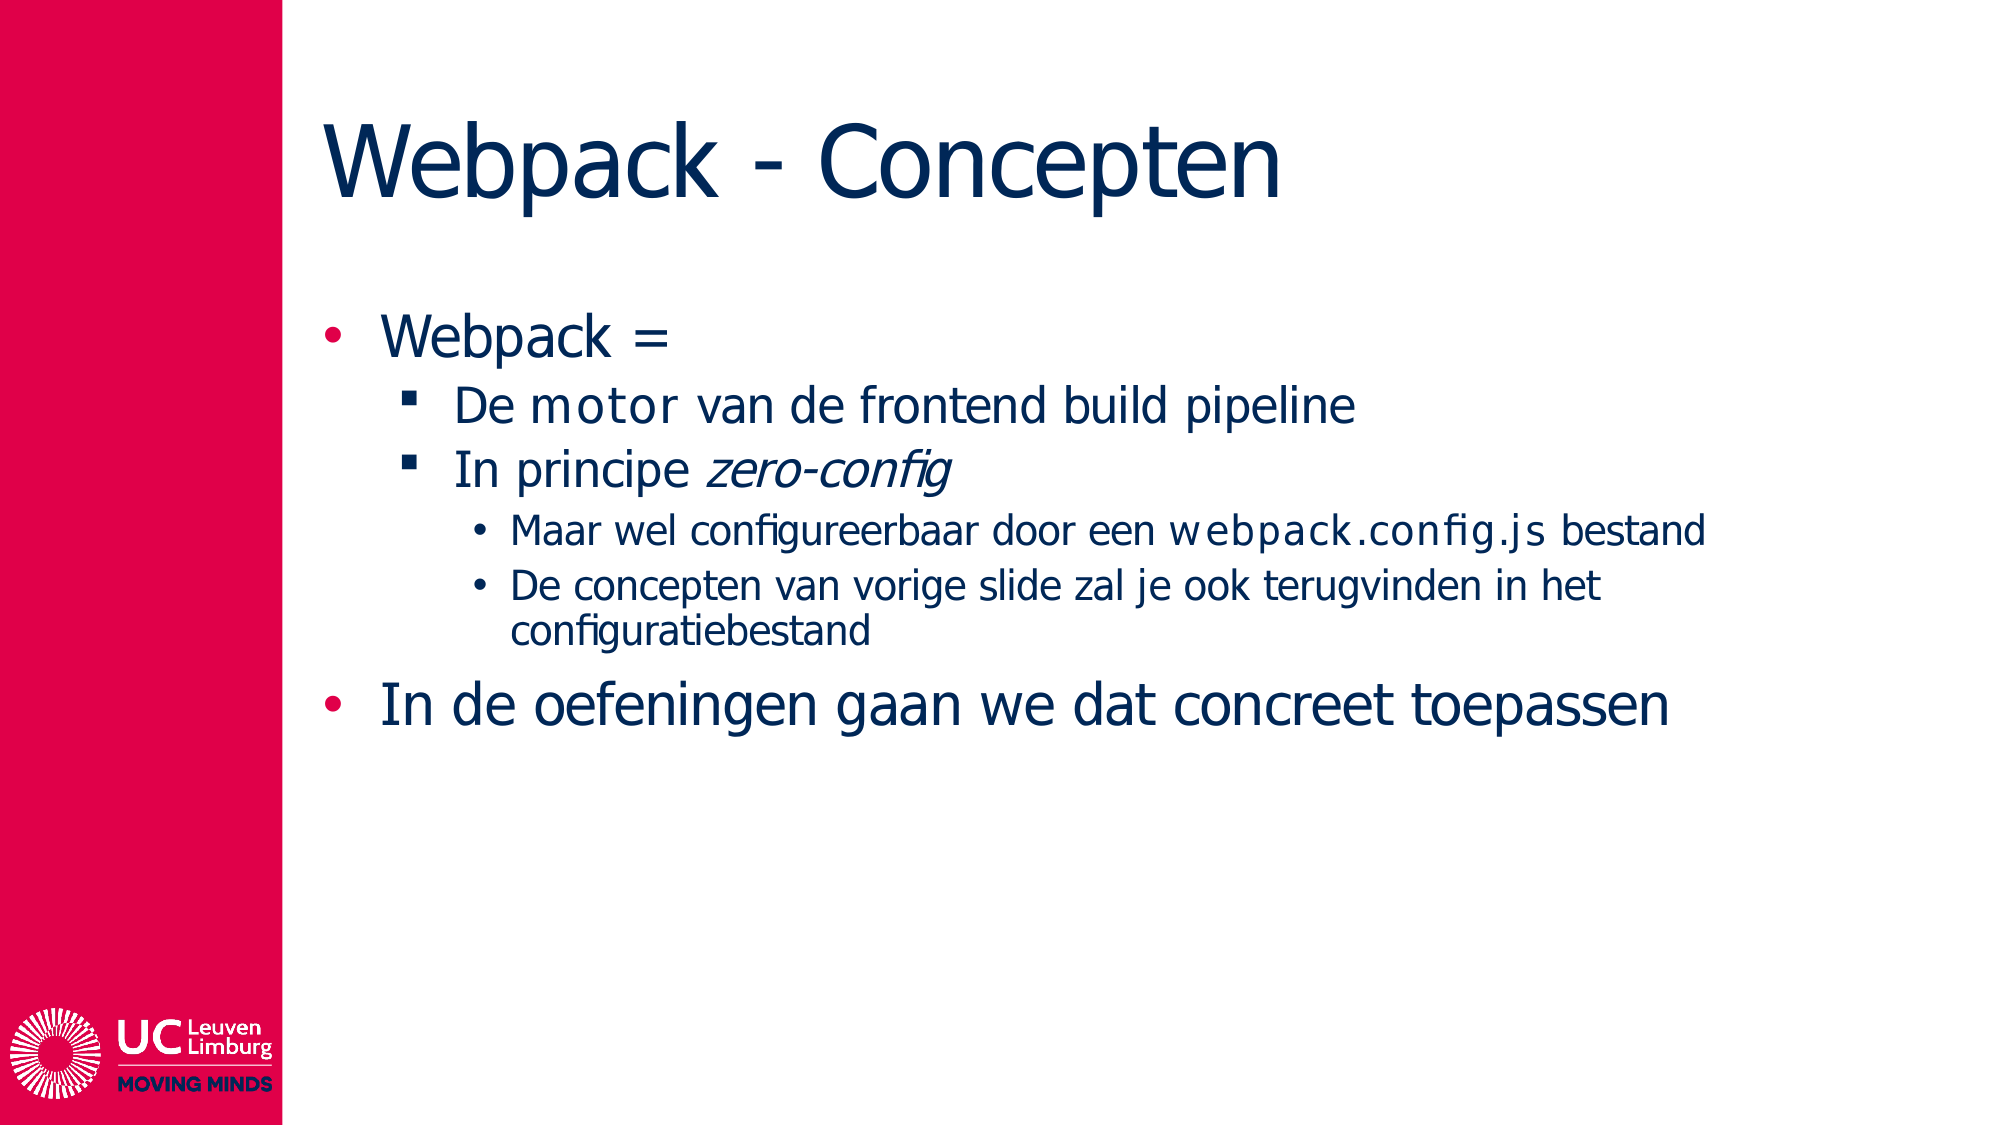

# Webpack - Concepten
Webpack =
De motor van de frontend build pipeline
In principe zero-config
Maar wel configureerbaar door een webpack.config.js bestand
De concepten van vorige slide zal je ook terugvinden in het configuratiebestand
In de oefeningen gaan we dat concreet toepassen